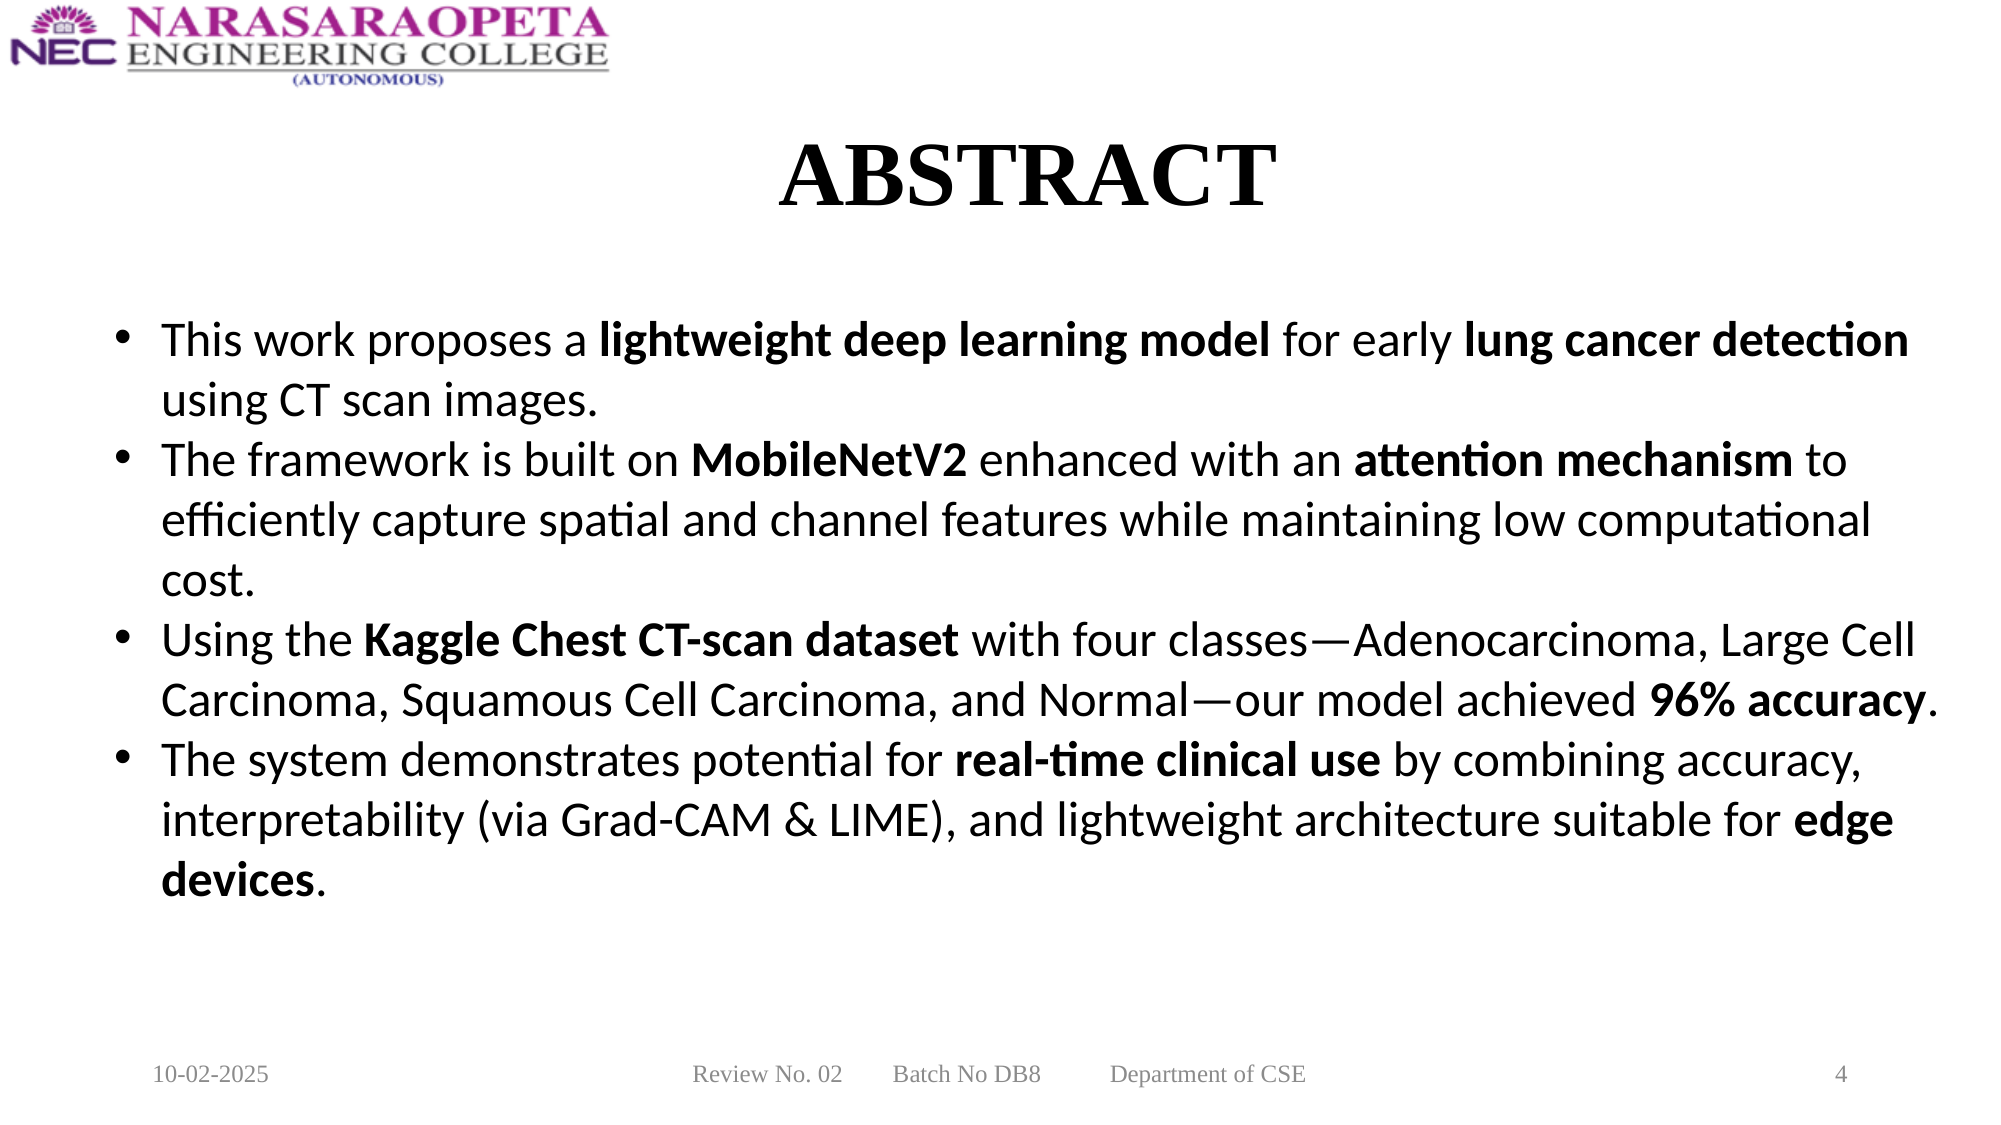

# ABSTRACT
This work proposes a lightweight deep learning model for early lung cancer detection using CT scan images.
The framework is built on MobileNetV2 enhanced with an attention mechanism to efficiently capture spatial and channel features while maintaining low computational cost.
Using the Kaggle Chest CT-scan dataset with four classes—Adenocarcinoma, Large Cell Carcinoma, Squamous Cell Carcinoma, and Normal—our model achieved 96% accuracy.
The system demonstrates potential for real-time clinical use by combining accuracy, interpretability (via Grad-CAM & LIME), and lightweight architecture suitable for edge devices.
10-02-2025
Review No. 02        Batch No DB8           Department of CSE
4